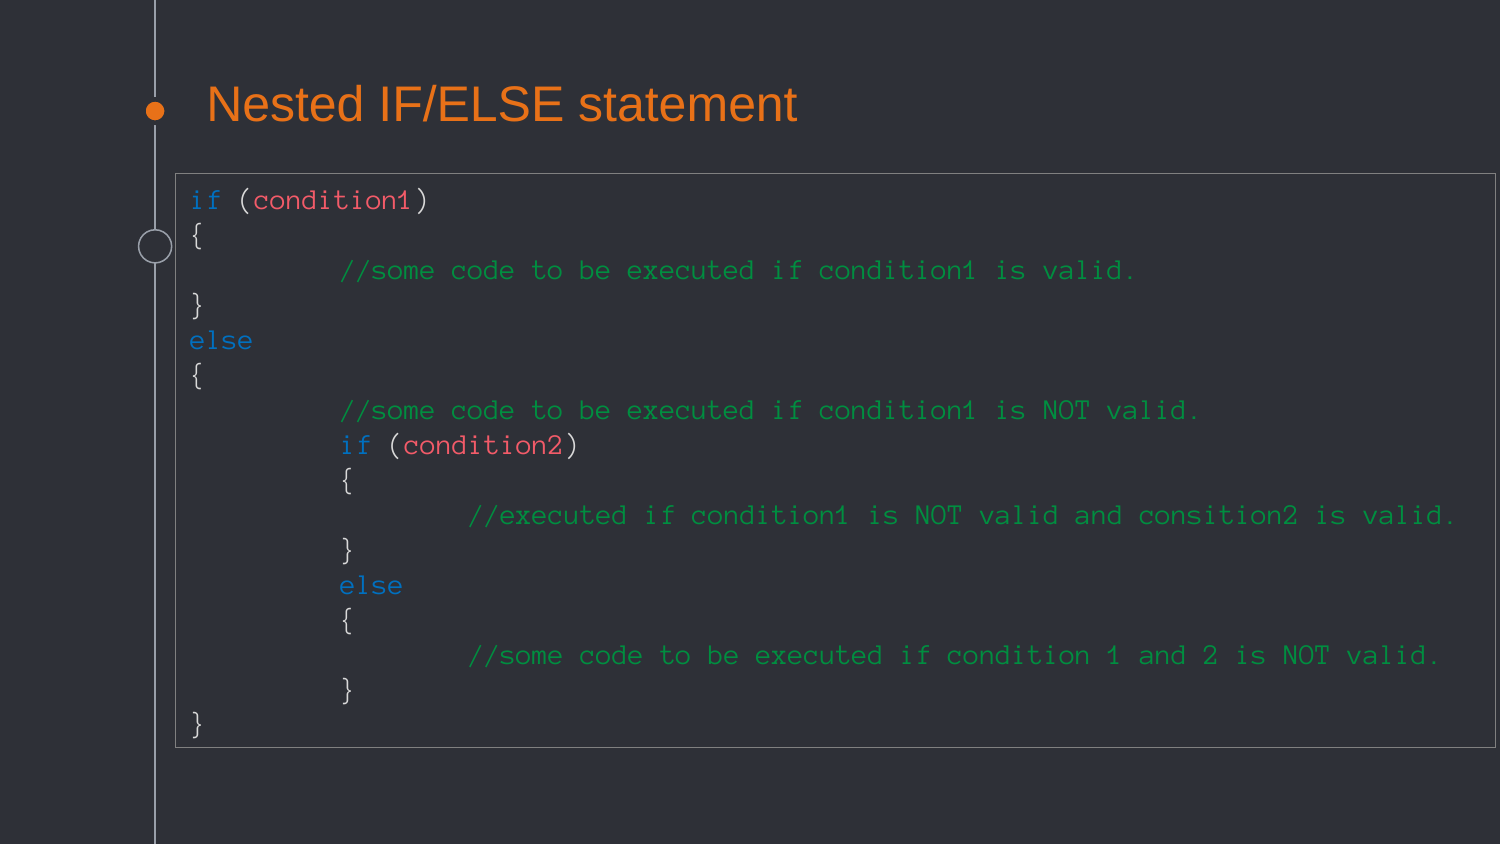

# Nested IF/ELSE statement
if (condition1)
{
	//some code to be executed if condition1 is valid.
}
else
{
	//some code to be executed if condition1 is NOT valid.
	if (condition2)
	{
	        //executed if condition1 is NOT valid and consition2 is valid.
	}
	else
	{
	        //some code to be executed if condition 1 and 2 is NOT valid.
	}
}